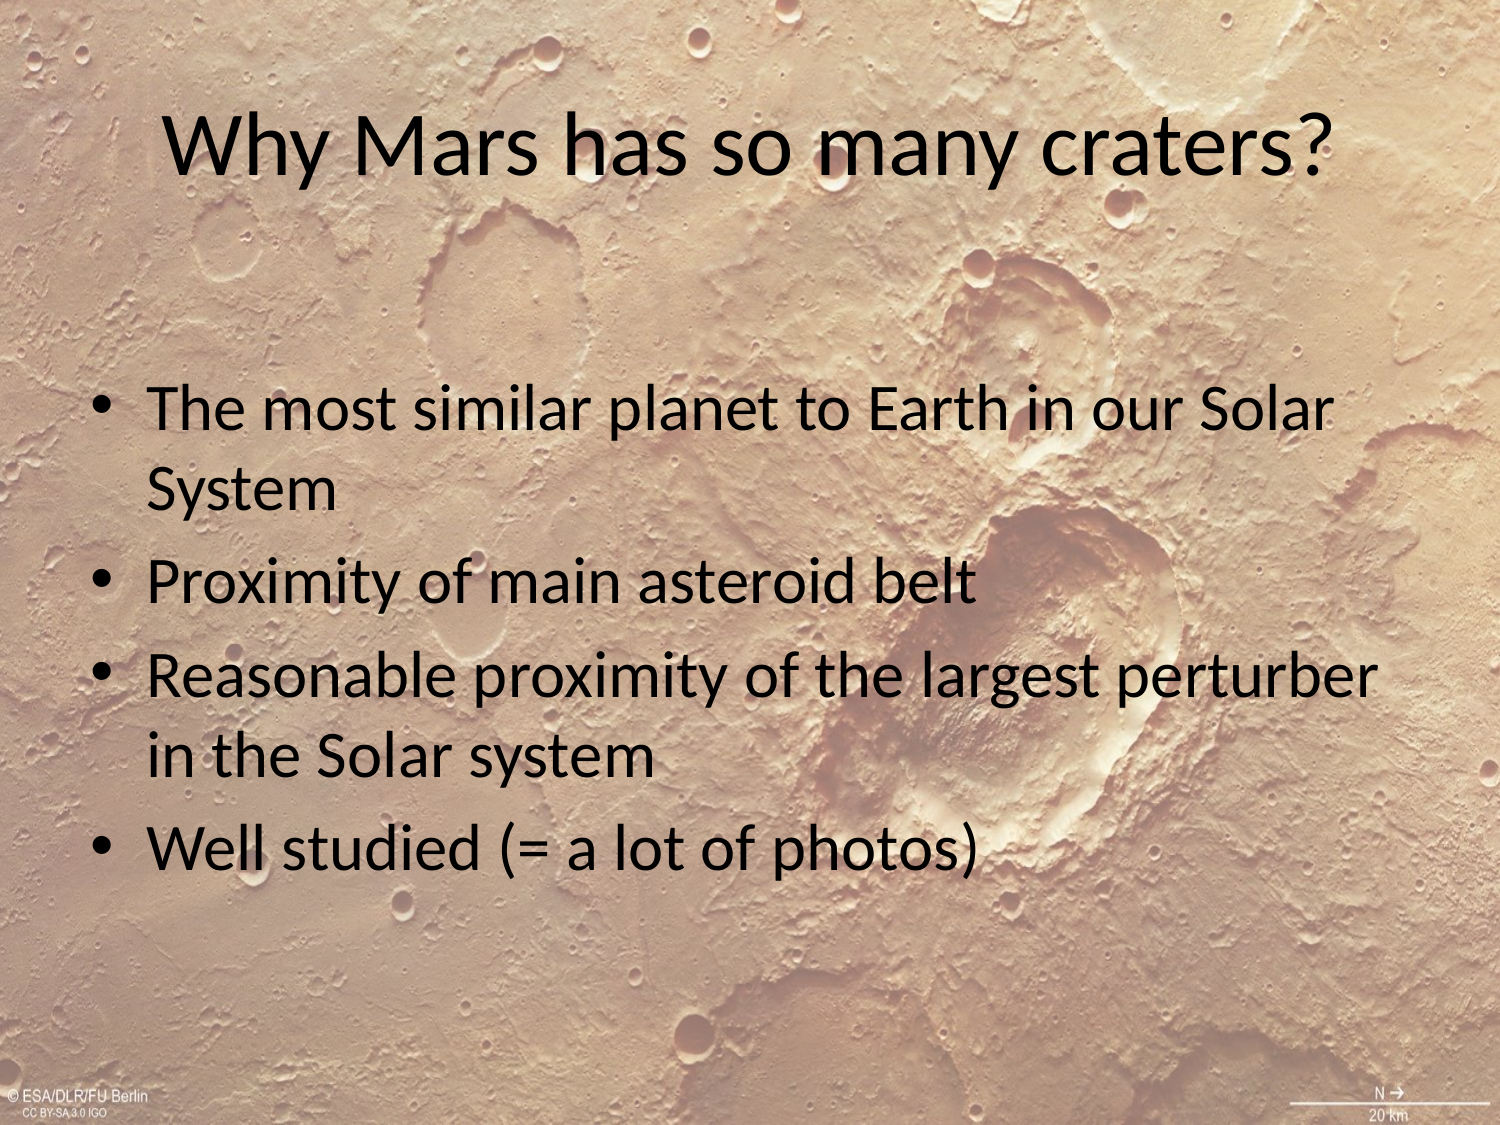

# Why Mars has so many craters?

The most similar planet to Earth in our Solar System
Proximity of main asteroid belt
Reasonable proximity of the largest perturber in the Solar system
Well studied (= a lot of photos)